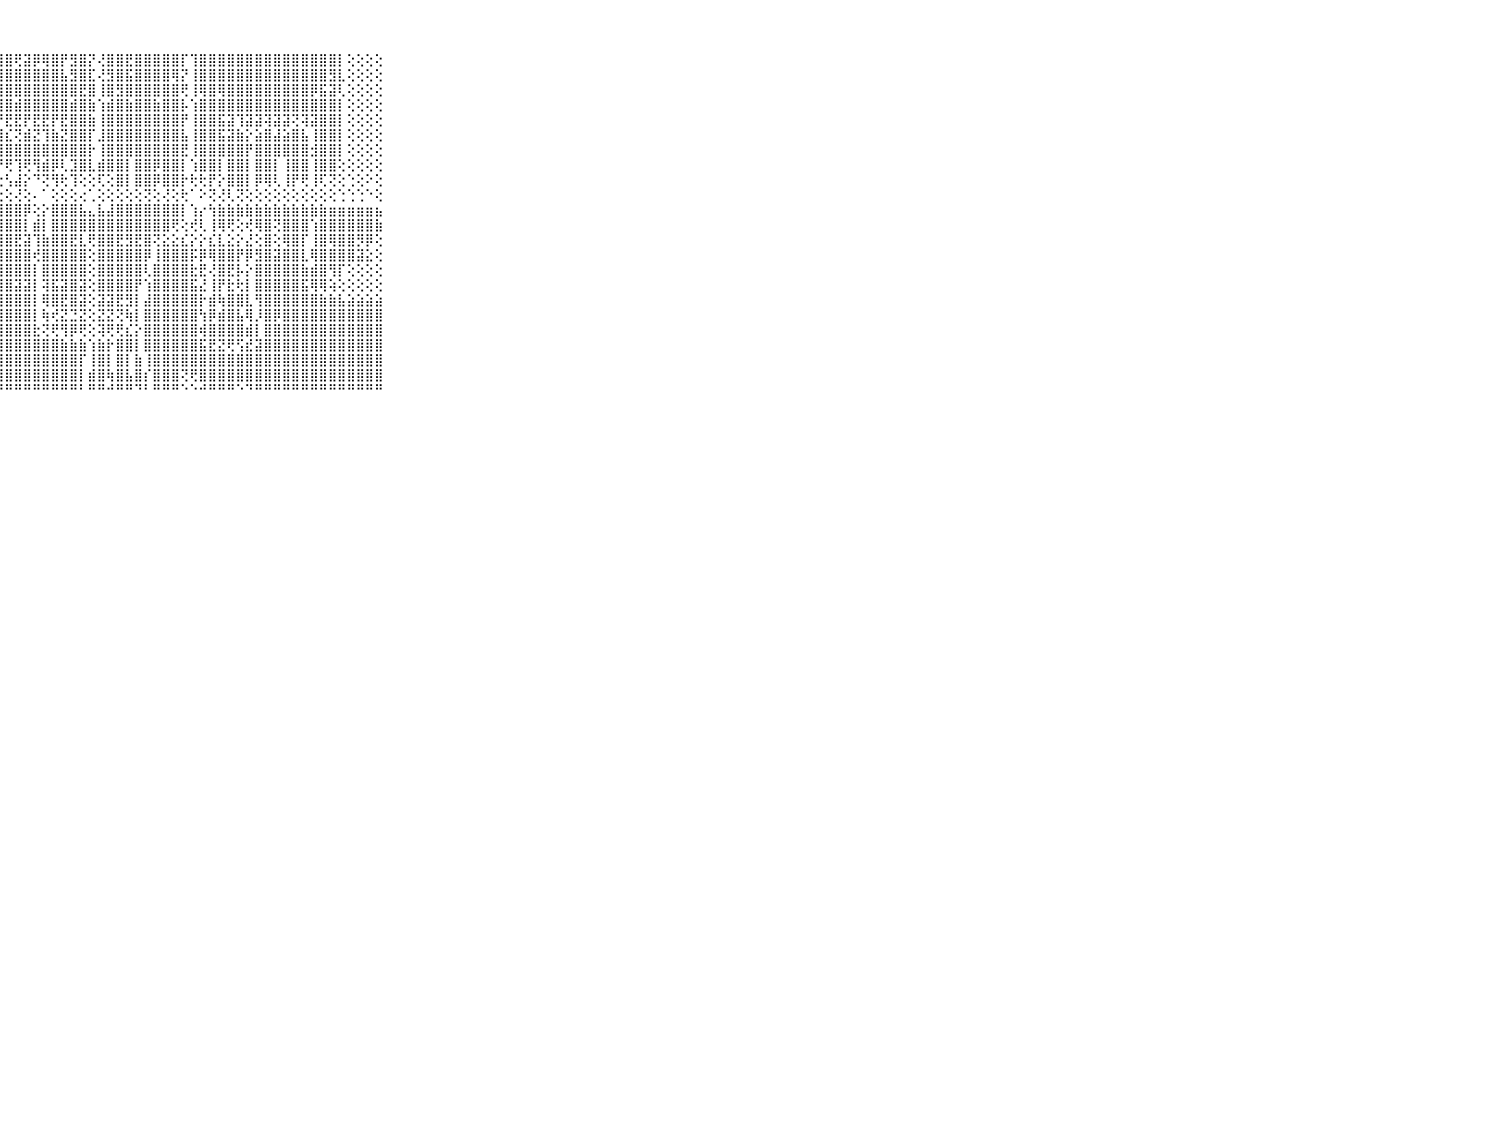

⠀⠀⠀⠀⠀⠀⠀⠀⠀⠀⠀⠀⠀⠀⠀⠀⠀⠀⠀⢕⢕⠀⠔⢕⣸⣝⢟⣽⣿⢟⣽⡿⢿⣿⡟⣻⣿⡝⢜⣿⣿⣟⣿⣿⣿⣿⣿⡏⢹⣿⣿⣿⣿⣿⣿⣿⣿⣿⣿⣿⣿⣿⣿⣿⡇⢕⢕⢕⢕⠀⠀⠀⠀⠀⠀⠀⠀⠀⠀⠀⠀
⠀⠀⠀⠀⠀⠀⠀⠀⠀⠀⠀⠀⠀⠀⠀⠀⠀⠀⠀⢕⢕⠀⢄⢕⣻⡟⣻⣿⣿⣿⣿⣿⣿⣿⣧⣻⣿⣏⢜⣻⣿⣯⣿⣿⣿⣿⢿⡝⢸⣿⣿⣿⣿⣿⣿⣿⣿⣿⣿⣿⣿⣿⣿⣻⣇⢕⢕⢕⢕⠀⠀⠀⠀⠀⠀⠀⠀⠀⠀⠀⠀
⠀⠀⠀⠀⠀⠀⠀⠀⠀⠀⠀⠀⠀⠀⠀⠀⠀⠀⠀⢕⢕⠀⠔⢕⡗⣾⣿⣿⣿⣿⣿⣿⣿⣿⣿⣿⣟⣿⢸⣿⣻⣿⣿⣿⣿⣿⣿⢟⢸⢿⣿⢿⣿⣿⣿⣿⣿⣿⣿⣿⣿⡿⣯⣽⢇⢕⢕⢕⢕⠀⠀⠀⠀⠀⠀⠀⠀⠀⠀⠀⠀
⠀⠀⠀⠀⠀⠀⠀⠀⠀⠀⠀⠀⠀⠀⠀⠀⠀⠀⢅⢕⢕⢄⢕⢕⣾⣷⣼⣿⣿⣾⣿⣿⣿⣿⣿⣾⣿⣷⢱⣾⣿⣷⣿⣿⣷⣿⣿⡧⢱⣿⣿⣿⣿⣿⣿⣿⣿⣿⣿⣿⣿⣿⣿⣿⡇⢕⢕⢕⢕⠀⠀⠀⠀⠀⠀⠀⠀⠀⠀⠀⠀
⠀⠀⠀⠀⠀⠀⠀⠀⠀⠀⠀⠀⠀⠀⠀⠀⠀⠀⢕⢕⢕⢕⢕⢕⣿⣿⣟⡟⣟⣟⡟⣟⣟⡟⣟⣿⣿⣷⢸⣿⣿⣿⣿⣿⣿⣿⣿⡟⢸⣿⣿⣯⣽⢹⣽⣽⢽⣽⣽⢝⢽⣽⣿⣿⡇⢕⢕⢕⢕⠀⠀⠀⠀⠀⠀⠀⠀⠀⠀⠀⠀
⠀⠀⠀⠀⠀⠀⠀⠀⠀⠀⠀⠀⠀⠀⠀⠀⠀⠀⢕⢕⢕⢕⢕⢕⣿⣿⣏⣽⣎⢝⣾⣝⢹⣷⣝⣿⣿⡏⣸⣿⣿⣿⣿⣿⣿⣿⣿⣧⢸⣿⣿⣯⣽⣷⡕⣵⣿⣼⣵⣿⣧⢸⣿⣿⡇⢕⢕⢕⢕⠀⠀⠀⠀⠀⠀⠀⠀⠀⠀⠀⠀
⠀⠀⠀⠀⠀⠀⠀⠀⠀⠀⠀⠀⠀⠀⠀⠀⠀⢄⢕⢕⢕⢕⢕⢕⣿⣿⣿⣿⣿⣿⣿⣿⣿⣿⣿⣿⣿⡗⢸⣿⣿⣿⣿⣿⣿⣿⣿⣟⢸⣿⣿⣿⣿⣿⡟⣿⣿⣿⣿⣿⣿⣺⣿⣿⡇⢕⢕⢕⢕⠀⠀⠀⠀⠀⠀⠀⠀⠀⠀⠀⠀
⠀⠀⠀⠀⠀⠀⠀⠀⠀⠀⠀⠀⠀⠀⠀⠀⠀⢕⢕⢕⢕⢕⢕⢕⣿⢟⢝⡟⢟⢹⢟⢻⣾⡿⢇⣹⣿⣇⣾⣿⣿⡇⣿⣿⡿⣿⣿⡇⢱⣿⣿⡇⣿⣿⡇⣿⣿⡇⢸⣿⣿⢸⣿⣿⢕⢕⢕⢕⢕⠀⠀⠀⠀⠀⠀⠀⠀⠀⠀⠀⠀
⠀⠀⠀⠀⠀⠀⠀⠀⠀⠀⠀⠀⠀⠔⢄⢑⢔⣵⡕⢕⢕⢕⢕⢕⣿⢕⢕⢗⢣⣼⡕⠙⢝⢻⢗⢹⢕⢕⢏⢕⣿⡇⣿⣿⡿⣿⣿⡗⢗⢗⡟⡕⣿⣿⡇⡿⢿⢇⢸⡟⢟⢸⢏⢝⢕⢑⢕⠕⢕⠀⠀⠀⠀⠀⠀⠀⠀⠀⠀⠀⠀
⠀⠀⠀⠀⠀⠀⠀⠀⠀⠀⠀⠀⠀⠀⠀⠁⠑⢜⢕⢕⢕⢕⠕⠕⢝⢕⢕⢕⢕⢜⢕⠄⠁⢕⢕⢕⢔⢁⢕⢕⢕⢕⢕⢝⢕⢜⢕⢗⠁⠕⢝⢜⢇⢝⢕⢕⢕⢕⢕⢕⢕⢕⢕⢕⢑⢑⢑⠑⢕⠀⠀⠀⠀⠀⠀⠀⠀⠀⠀⠀⠀
⠀⠀⠀⠀⠀⠀⠀⠀⠀⠀⠀⣿⣿⣿⣿⣿⣿⣿⣿⣿⣿⣿⣿⣿⣿⣿⣿⣿⣿⣿⡿⢕⡕⣿⣿⣿⣧⣄⣧⣼⣿⣿⣿⣿⣿⣿⣿⡇⢱⡔⢳⣷⣷⣷⣷⣷⣷⣷⣷⣷⣷⣷⣷⣶⣶⣶⣶⣶⣦⠀⠀⠀⠀⠀⠀⠀⠀⠀⠀⠀⠀
⠀⠀⠀⠀⠀⠀⠀⠀⠀⠀⠀⣿⢹⢹⣿⢿⡿⣿⣿⣿⣿⣿⣿⣿⣿⣿⣿⣿⣿⣿⡇⣾⡇⣿⣿⣿⣿⣿⣿⣿⣿⣿⣿⣿⣿⣿⢟⢕⢞⢇⢸⢿⢟⢕⢞⢿⣿⢝⣿⣿⣿⢱⣿⣿⣿⣿⣿⣿⣷⠀⠀⠀⠀⠀⠀⠀⠀⠀⠀⠀⠀
⠀⠀⠀⠀⠀⠀⠀⠀⠀⠀⠀⢻⢸⢸⢿⢸⣇⣝⣿⣿⣿⣿⣿⣿⣿⣿⣿⣿⣿⣟⣽⢹⣷⣿⣿⣟⣇⢟⣿⣿⣟⣻⣟⣿⢝⣕⣕⣎⡕⡕⣎⣇⣕⡕⣜⢕⣿⢕⢿⣿⡏⢸⣿⢿⣿⣿⡻⡿⢕⠀⠀⠀⠀⠀⠀⠀⠀⠀⠀⠀⠀
⠀⠀⠀⠀⠀⠀⠀⠀⠀⠀⠀⢵⢗⣕⣟⣼⣿⣿⣿⣿⣿⣿⣿⣿⣿⣿⣿⣿⣿⣿⣿⢞⣿⣿⣿⣿⣿⢕⣿⣿⣿⣿⣿⡿⢸⣿⣿⣿⡯⡿⢿⣿⣿⡟⡿⣻⣿⣽⣿⣿⣇⢿⣿⣿⣿⣿⣽⣕⢕⠀⠀⠀⠀⠀⠀⠀⠀⠀⠀⠀⠀
⠀⠀⠀⠀⠀⠀⠀⠀⠀⠀⠀⣿⣿⣿⣿⣿⣿⣿⣿⣿⣿⣿⣿⣿⣿⣿⣿⣿⣿⣿⣿⡇⣿⣿⣿⣿⣿⢕⣿⣿⣿⣿⣿⢇⣿⣿⣿⣿⣗⣟⢜⣿⣟⡧⡕⣿⣿⣿⣿⣿⣷⣾⣿⢻⡏⢕⢕⢕⢕⠀⠀⠀⠀⠀⠀⠀⠀⠀⠀⠀⠀
⠀⠀⠀⠀⠀⠀⠀⠀⠀⠀⠀⣿⣿⣿⣿⣿⣿⣿⣿⣿⣿⣿⣿⣿⣯⣽⣯⣽⣿⣽⣽⡇⢽⣯⣽⣿⣽⢕⣿⣿⣿⣿⡟⢱⣿⣿⣿⣿⣯⣜⢸⡟⣗⢗⡇⣿⣿⣿⣿⣿⣯⢿⢿⢵⢕⢕⢕⢕⢕⠀⠀⠀⠀⠀⠀⠀⠀⠀⠀⠀⠀
⠀⠀⠀⠀⠀⠀⠀⠀⠀⠀⠀⣿⣿⣿⣿⣿⣿⣿⣿⣿⣿⣿⣿⣿⣿⣿⣿⣿⣿⣿⣿⡇⢿⣿⣟⣿⣽⢕⣽⣽⣟⣻⡇⣼⣿⣿⣿⣿⣿⡗⣾⢷⣿⣿⣇⢻⣿⣿⣿⣿⣿⣿⣷⣷⣧⣵⣵⣵⣵⠀⠀⠀⠀⠀⠀⠀⠀⠀⠀⠀⠀
⠀⠀⠀⠀⠀⠀⠀⠀⠀⠀⠀⣿⣿⣿⣿⡟⢟⣻⣿⣿⣿⣿⣿⣿⣿⣿⣿⣿⣿⣿⣿⡇⢷⢞⣝⣙⣝⢕⣝⣝⢝⢷⡇⣿⣿⣿⣿⣿⣿⢳⡿⣾⣿⣧⢿⡸⣿⡿⣿⣿⣿⣿⣿⣿⣿⣿⣿⣿⣿⠀⠀⠀⠀⠀⠀⠀⠀⠀⠀⠀⠀
⠀⠀⠀⠀⠀⠀⠀⠀⠀⠀⠀⢟⢝⣽⣿⣿⢕⡜⣹⣿⣿⣿⣿⣿⣿⣿⣿⣿⣿⣿⣿⣗⢝⢟⢻⡿⢟⢕⢽⢟⢟⣎⡕⣿⣿⣿⣿⣿⣿⢾⣿⣿⣿⣿⣾⡇⣿⣿⣿⣿⣿⣿⣿⣿⣿⣿⣿⣿⣿⠀⠀⠀⠀⠀⠀⠀⠀⠀⠀⠀⠀
⠀⠀⠀⠀⠀⠀⠀⠀⠀⠀⠀⣕⣸⣿⣿⣿⡇⣿⡿⣯⣿⣿⣿⣿⣿⣿⣿⣿⣿⣿⣿⣿⣿⣿⣷⣷⣷⢱⣷⡗⣿⣿⡇⣿⣿⣿⣿⣿⣿⣯⣟⣝⢟⢫⣞⣽⣿⣿⣿⣿⣿⣿⣿⣿⣿⣿⣿⣿⣿⠀⠀⠀⠀⠀⠀⠀⠀⠀⠀⠀⠀
⠀⠀⠀⠀⠀⠀⠀⠀⠀⠀⠀⣿⣿⣿⣿⣿⣧⢽⣿⢻⡏⣿⣿⣿⣿⣿⣿⣿⣿⣿⣿⣿⣿⣿⣿⣿⡏⢸⣿⡇⣿⡇⣷⢸⣿⣿⣿⣿⣿⣿⣿⣿⣿⣿⣿⣿⣿⣿⣿⣿⣿⣿⣿⣿⣿⣿⣿⣿⣿⠀⠀⠀⠀⠀⠀⠀⠀⠀⠀⠀⠀
⠀⠀⠀⠀⠀⠀⠀⠀⠀⠀⠀⣿⣿⣿⣿⣿⣿⢸⣿⢸⡟⢹⣿⣿⣿⣿⣿⣿⣿⣿⣿⣿⣿⣿⣿⣿⡇⣾⣿⢷⣿⣧⣿⡎⣿⣿⣿⢝⢟⣿⣿⣿⣿⣿⣿⣿⣿⣿⣿⣿⣿⣿⣿⣿⣿⣿⣿⣿⣿⠀⠀⠀⠀⠀⠀⠀⠀⠀⠀⠀⠀
⠀⠀⠀⠀⠀⠀⠀⠀⠀⠀⠀⠛⠛⠛⠛⠛⠛⠑⠛⠘⠃⠘⠛⠛⠛⠛⠛⠛⠛⠛⠛⠛⠛⠛⠛⠛⠃⠛⠛⠚⠛⠛⠙⠃⠛⠛⠛⠑⠑⠚⠛⠛⠛⠑⠙⠛⠛⠛⠛⠛⠛⠛⠛⠛⠛⠛⠛⠛⠛⠀⠀⠀⠀⠀⠀⠀⠀⠀⠀⠀⠀